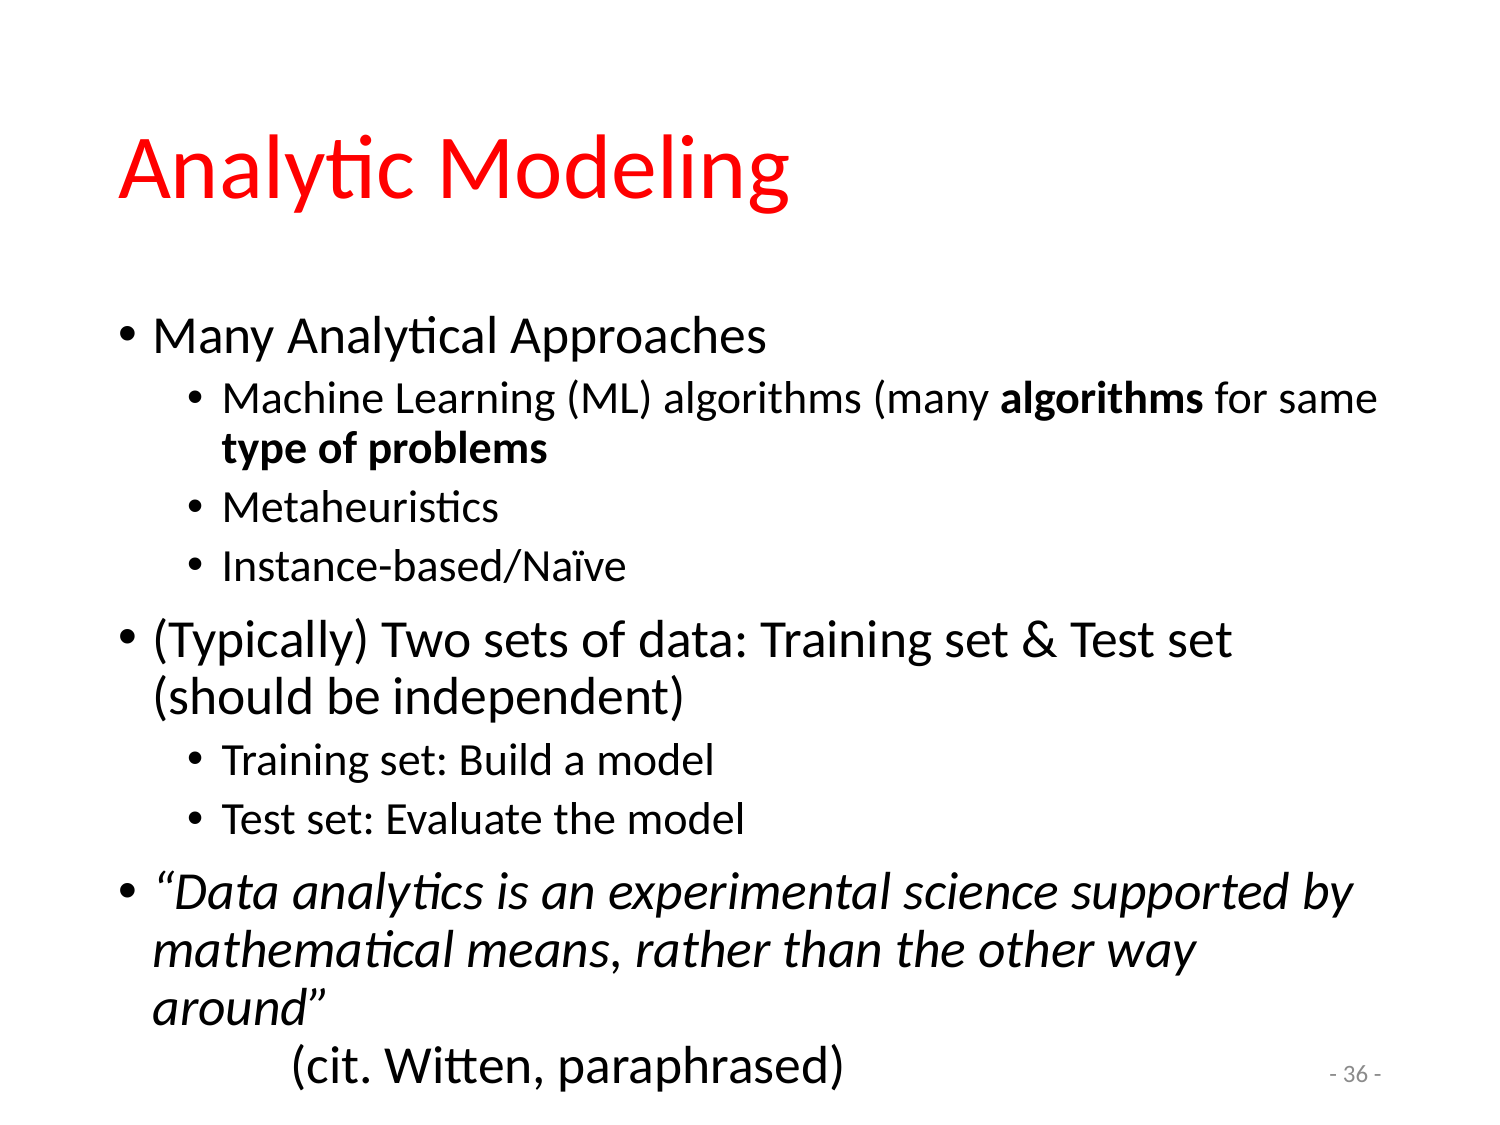

# Analytic Modeling
Many Analytical Approaches
Machine Learning (ML) algorithms (many algorithms for same type of problems
Metaheuristics
Instance-based/Naïve
(Typically) Two sets of data: Training set & Test set
(should be independent)
Training set: Build a model
Test set: Evaluate the model
“Data analytics is an experimental science supported by mathematical means, rather than the other way around”
	(cit. Witten, paraphrased)

36